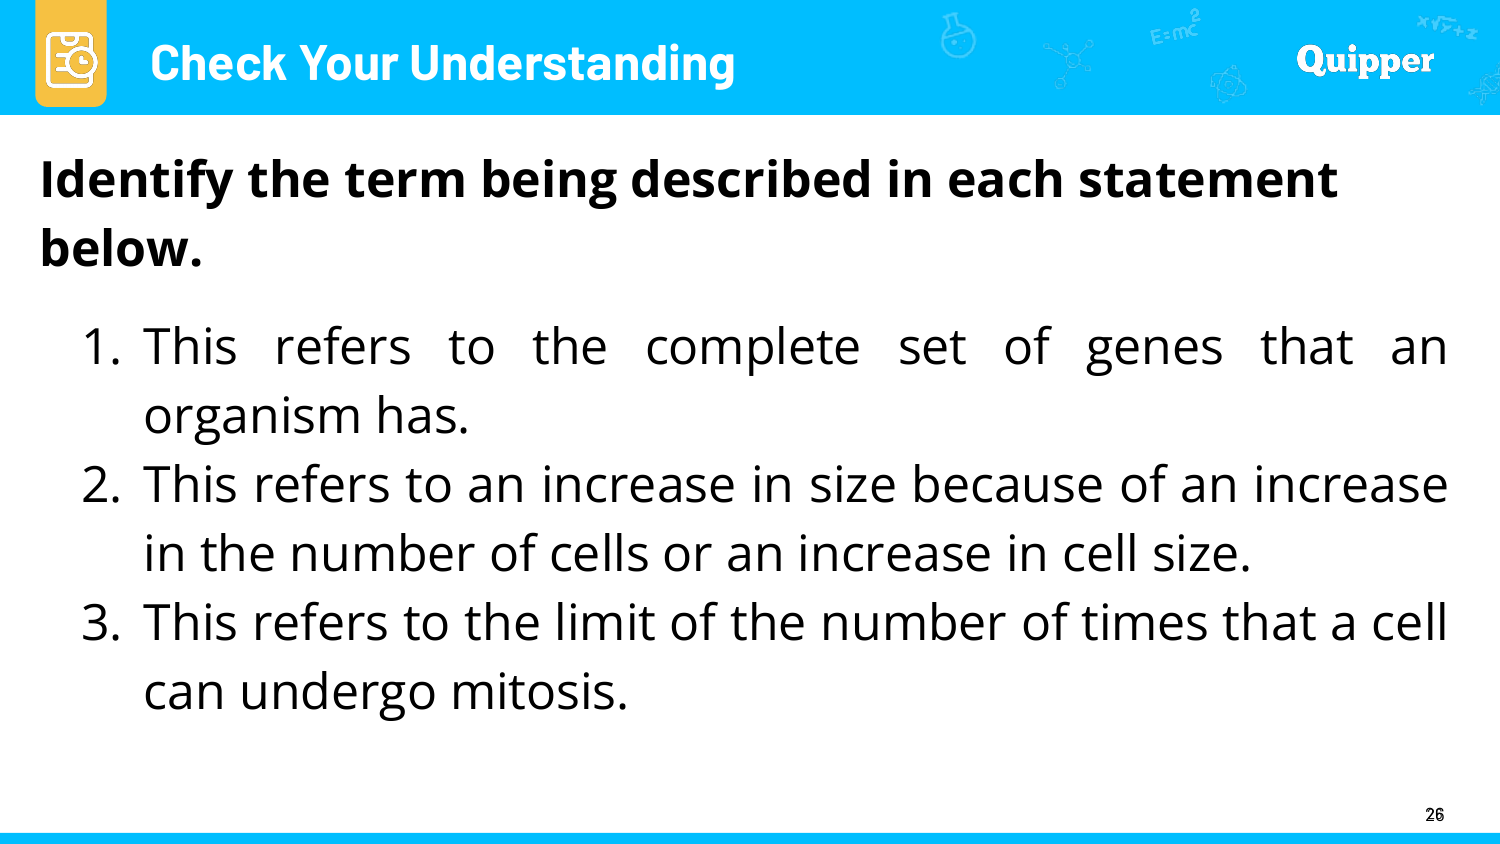

Identify the term being described in each statement below.
This refers to the complete set of genes that an organism has.
This refers to an increase in size because of an increase in the number of cells or an increase in cell size.
This refers to the limit of the number of times that a cell can undergo mitosis.
26
26